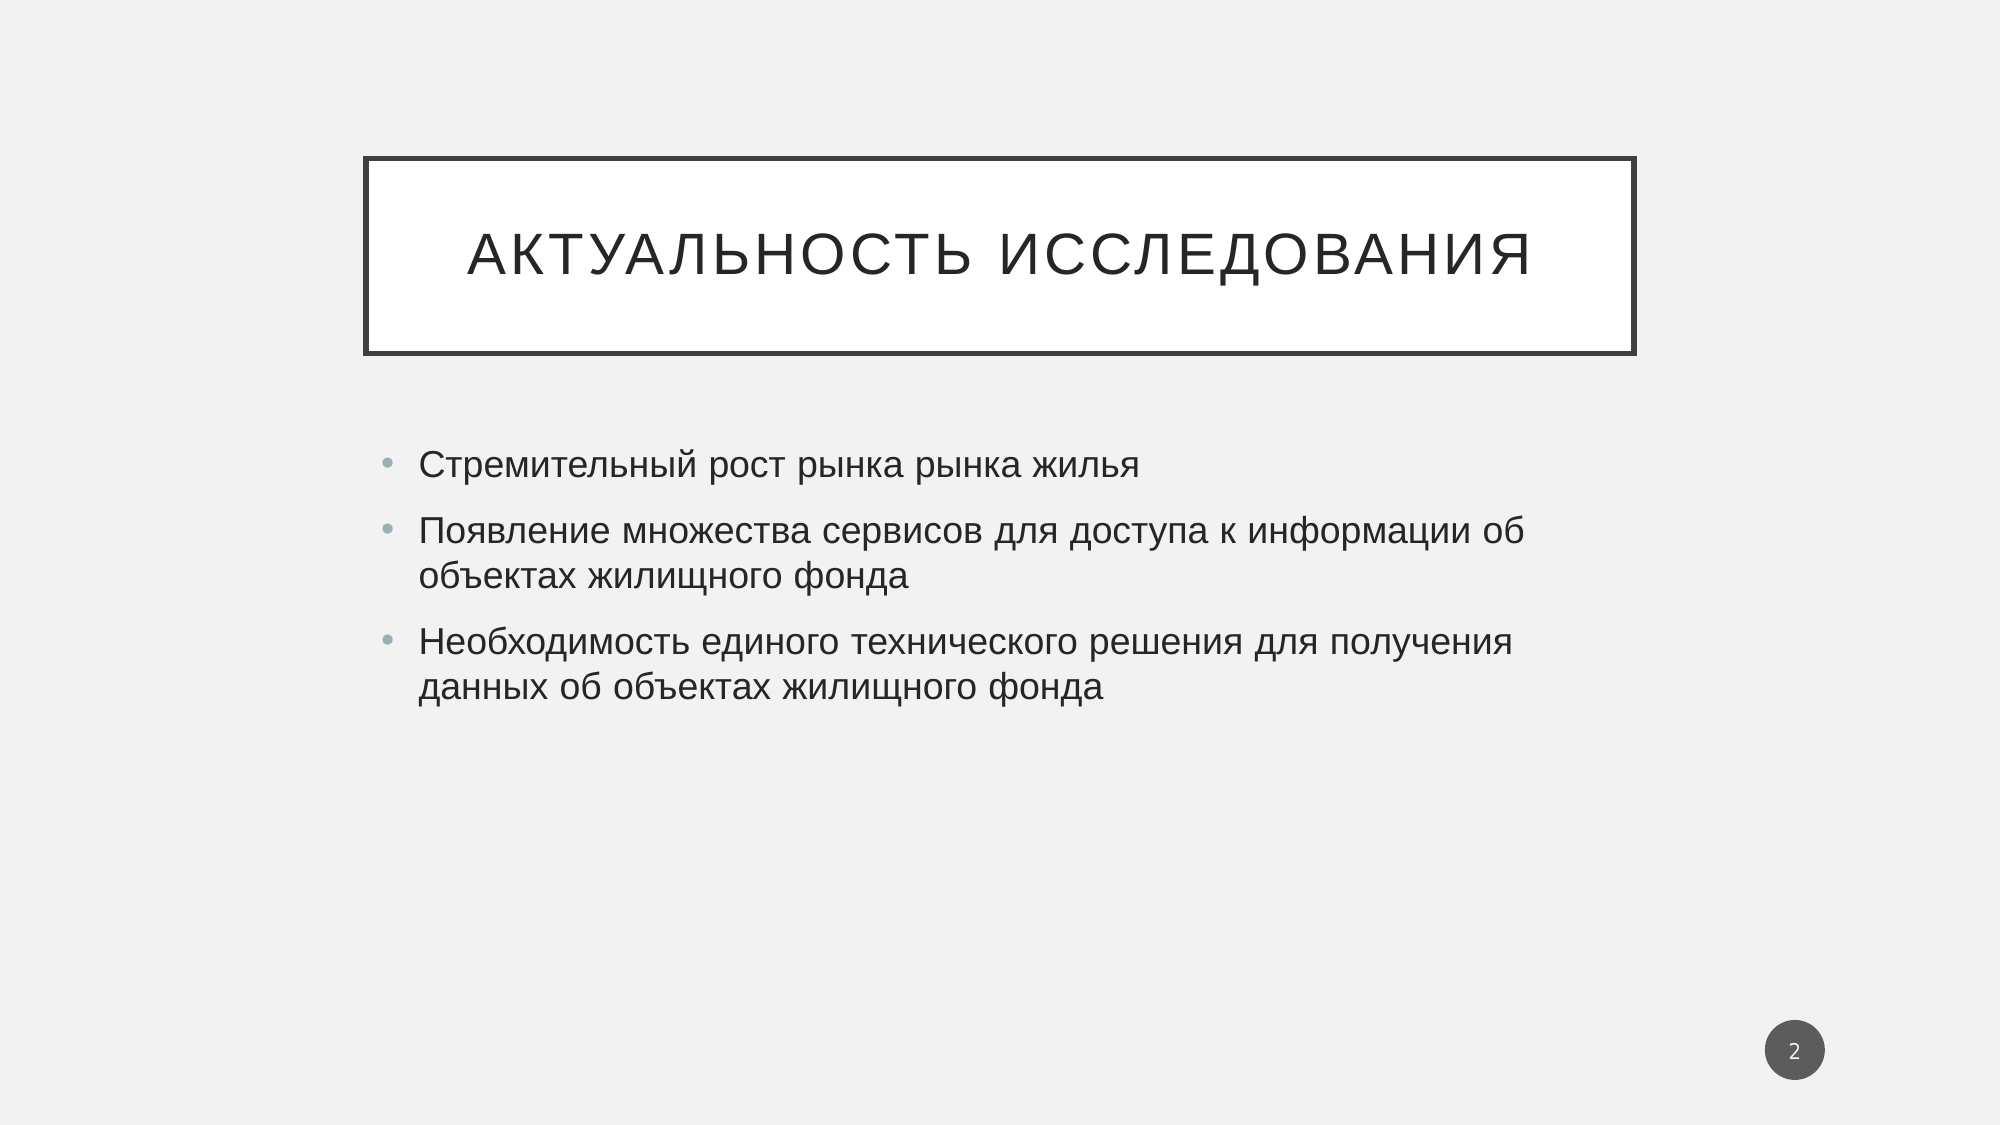

# Актуальность исследования
Стремительный рост рынка рынка жилья
Появление множества сервисов для доступа к информации об объектах жилищного фонда
Необходимость единого технического решения для получения данных об объектах жилищного фонда

2